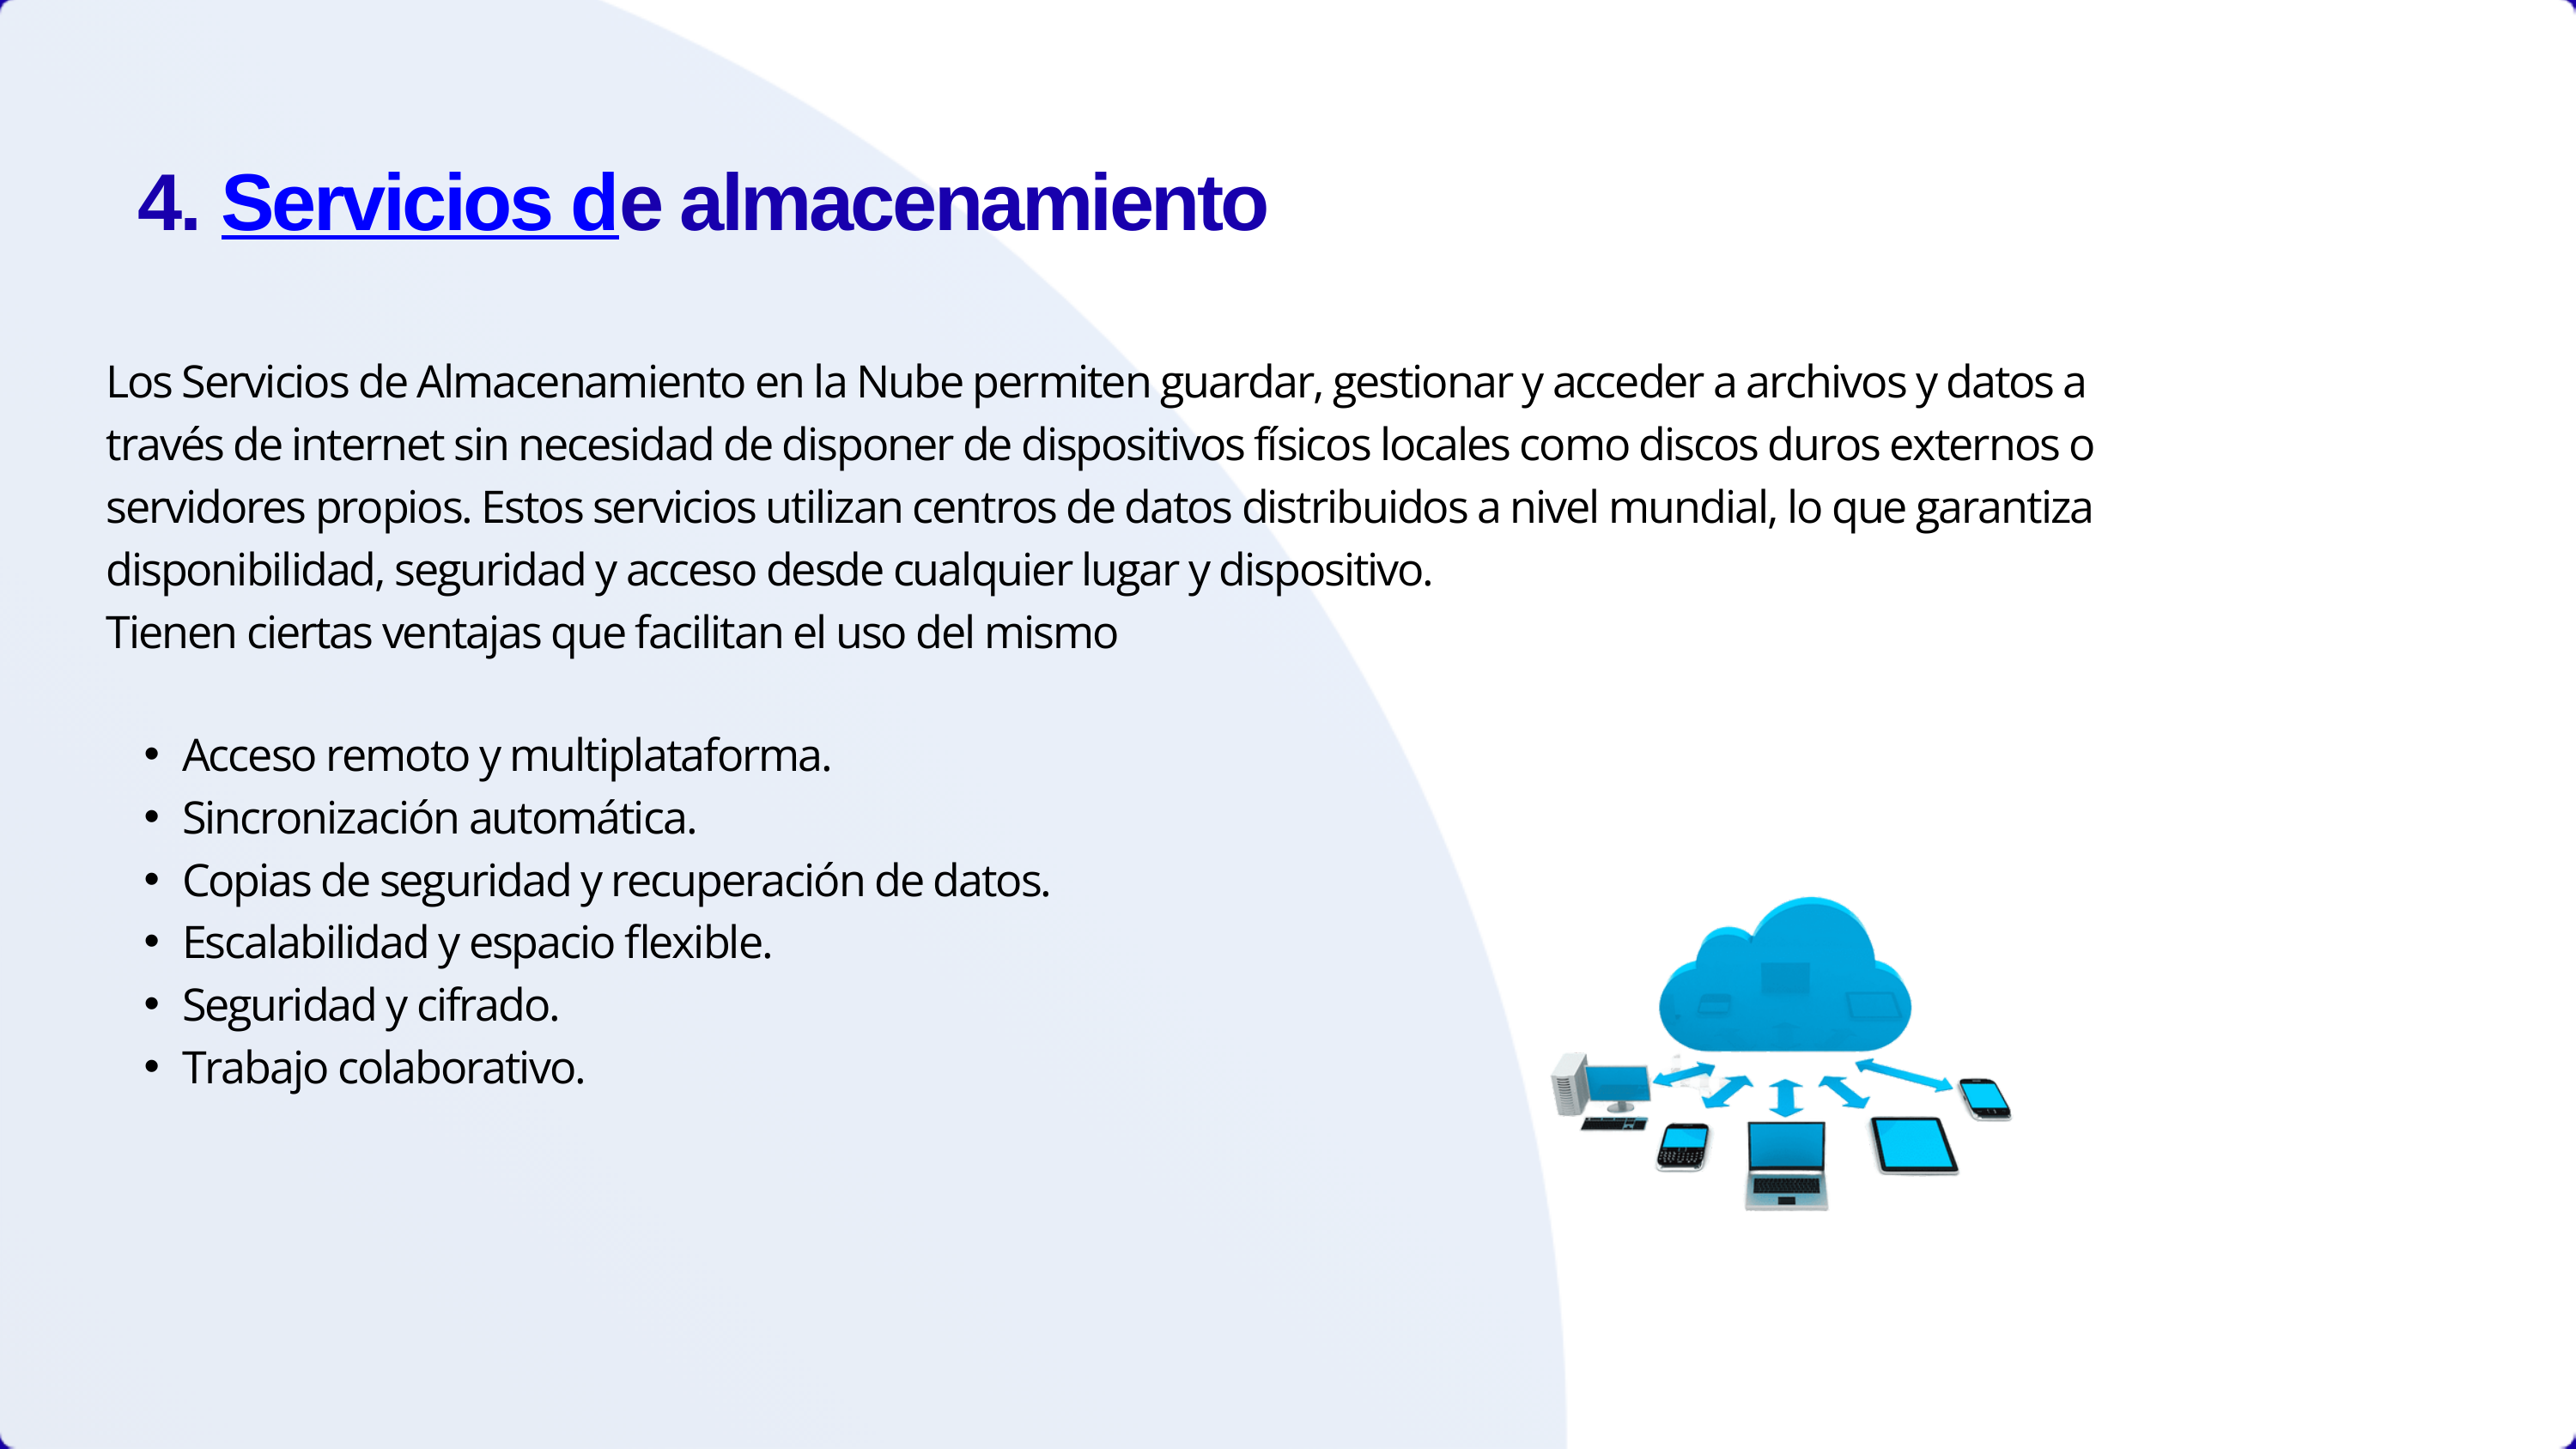

4. Servicios de almacenamiento

Los Servicios de Almacenamiento en la Nube permiten guardar, gestionar y acceder a archivos y datos a través de internet sin necesidad de disponer de dispositivos físicos locales como discos duros externos o servidores propios. Estos servicios utilizan centros de datos distribuidos a nivel mundial, lo que garantiza disponibilidad, seguridad y acceso desde cualquier lugar y dispositivo.
Tienen ciertas ventajas que facilitan el uso del mismo

Acceso remoto y multiplataforma.
Sincronización automática.
Copias de seguridad y recuperación de datos.
Escalabilidad y espacio flexible.
Seguridad y cifrado.
Trabajo colaborativo.